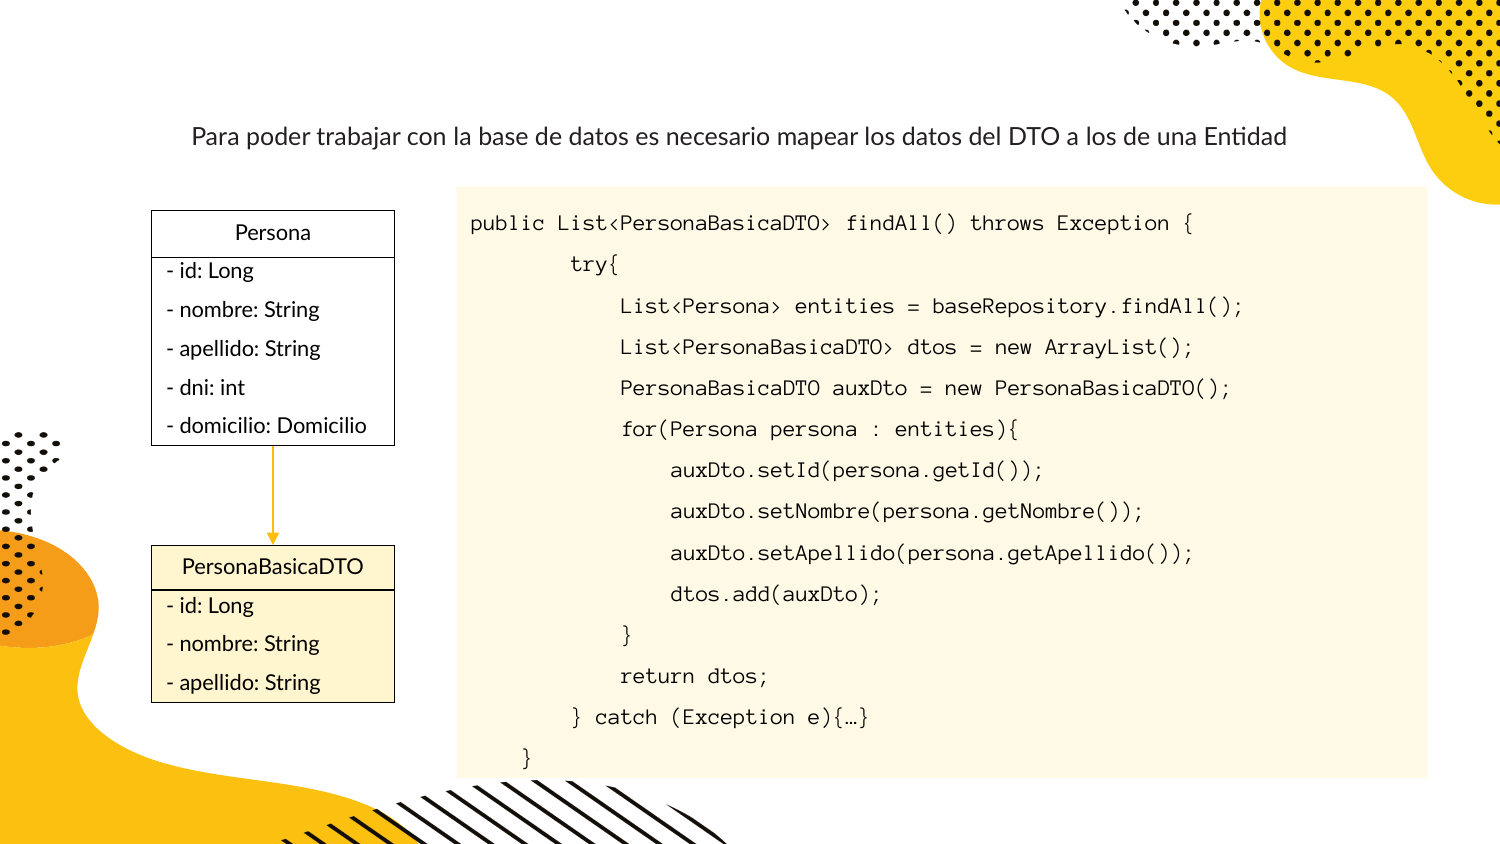

Para poder trabajar con la base de datos es necesario mapear los datos del DTO a los de una Entidad
public List<PersonaBasicaDTO> findAll() throws Exception {
        try{
            List<Persona> entities = baseRepository.findAll();
            List<PersonaBasicaDTO> dtos = new ArrayList();
	PersonaBasicaDTO auxDto = new PersonaBasicaDTO();
	for(Persona persona : entities){
                auxDto.setId(persona.getId());
                auxDto.setNombre(persona.getNombre());
                auxDto.setApellido(persona.getApellido());
                dtos.add(auxDto);
            }
            return dtos;
        } catch (Exception e){…}
    }
Persona
- id: Long
- nombre: String
- apellido: String
- dni: int
- domicilio: Domicilio
PersonaBasicaDTO
- id: Long
- nombre: String
- apellido: String